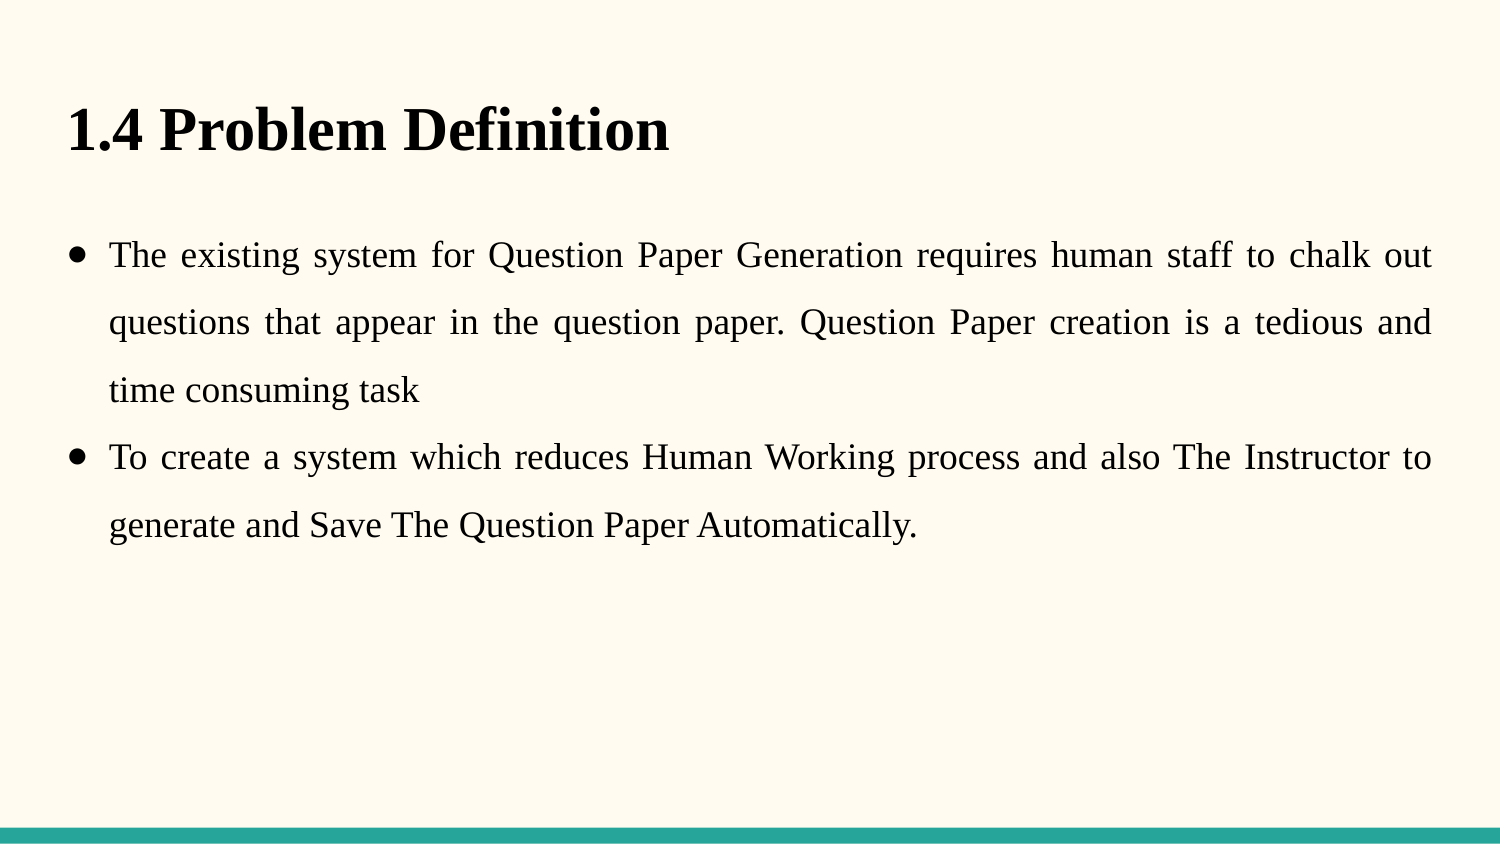

# 1.4 Problem Definition
The existing system for Question Paper Generation requires human staff to chalk out questions that appear in the question paper. Question Paper creation is a tedious and time consuming task
To create a system which reduces Human Working process and also The Instructor to generate and Save The Question Paper Automatically.